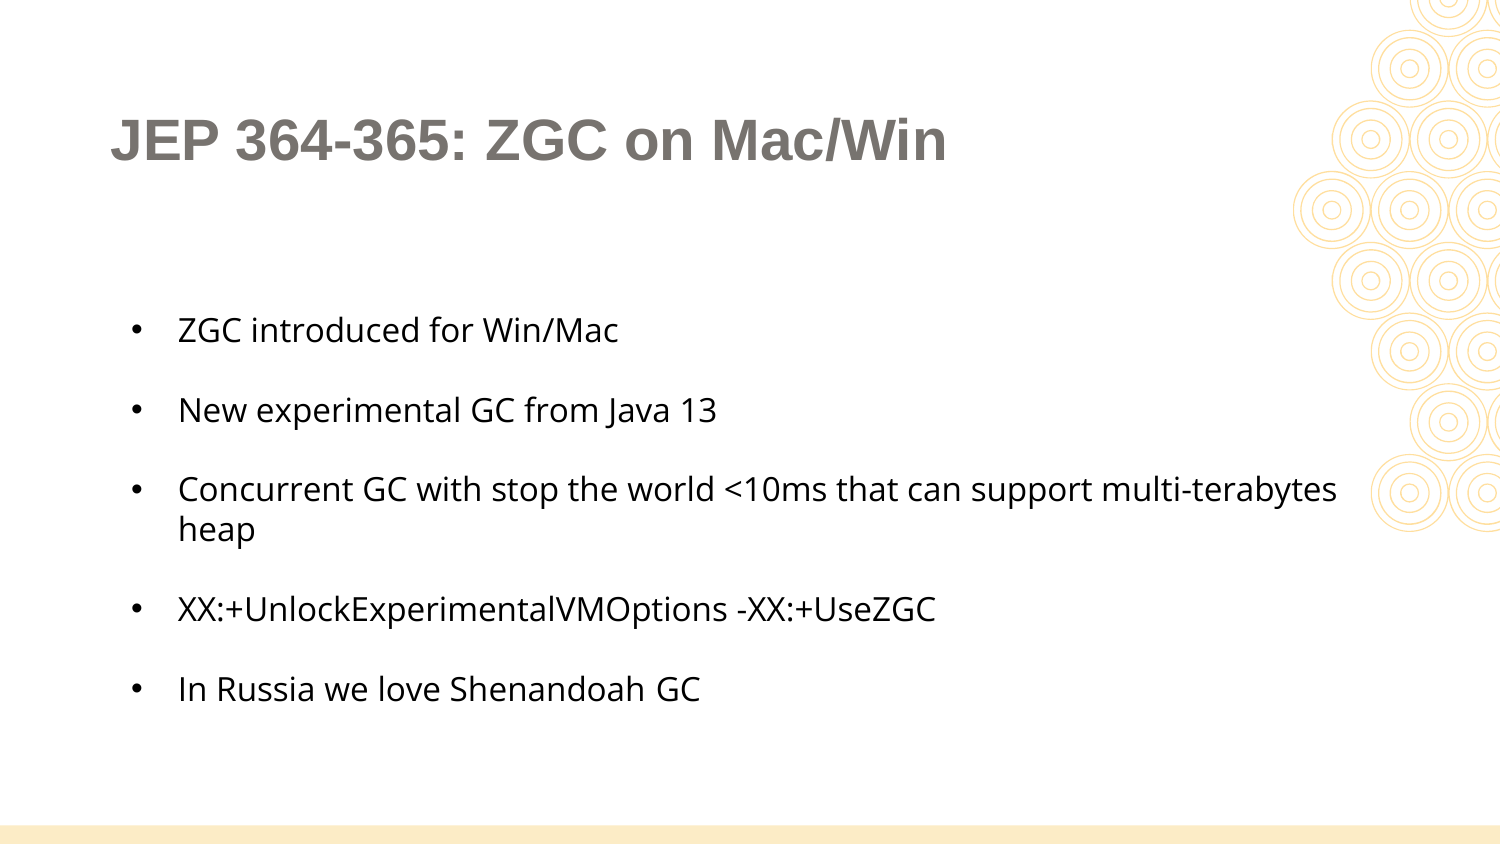

JEP 364-365: ZGC on Mac/Win

ZGC introduced for Win/Mac

New experimental GC from Java 13

Concurrent GC with stop the world <10ms that can support multi-terabytes heap

XX:+UnlockExperimentalVMOptions -XX:+UseZGC

In Russia we love Shenandoah GC